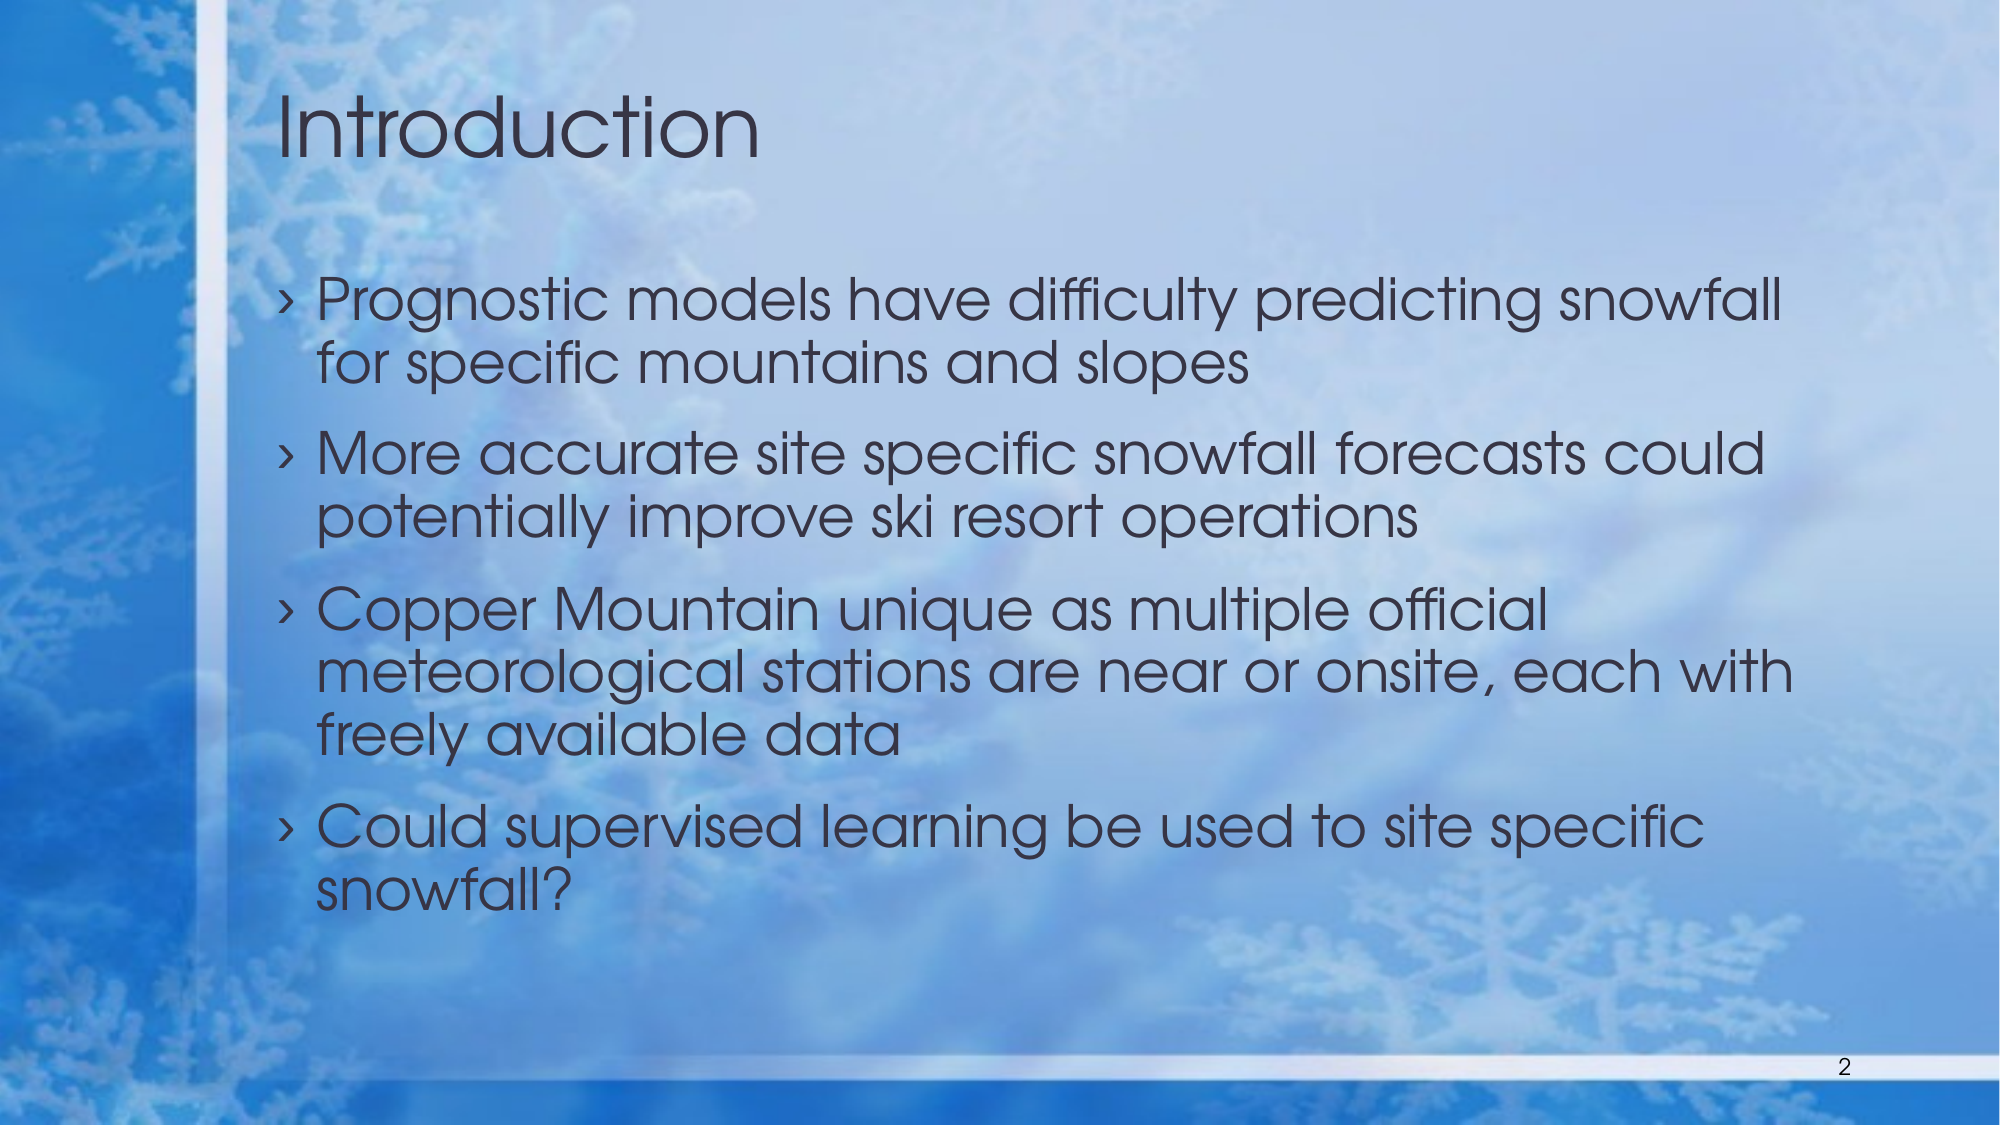

# Introduction
Prognostic models have difficulty predicting snowfall for specific mountains and slopes
More accurate site specific snowfall forecasts could potentially improve ski resort operations
Copper Mountain unique as multiple official meteorological stations are near or onsite, each with freely available data
Could supervised learning be used to site specific snowfall?
2